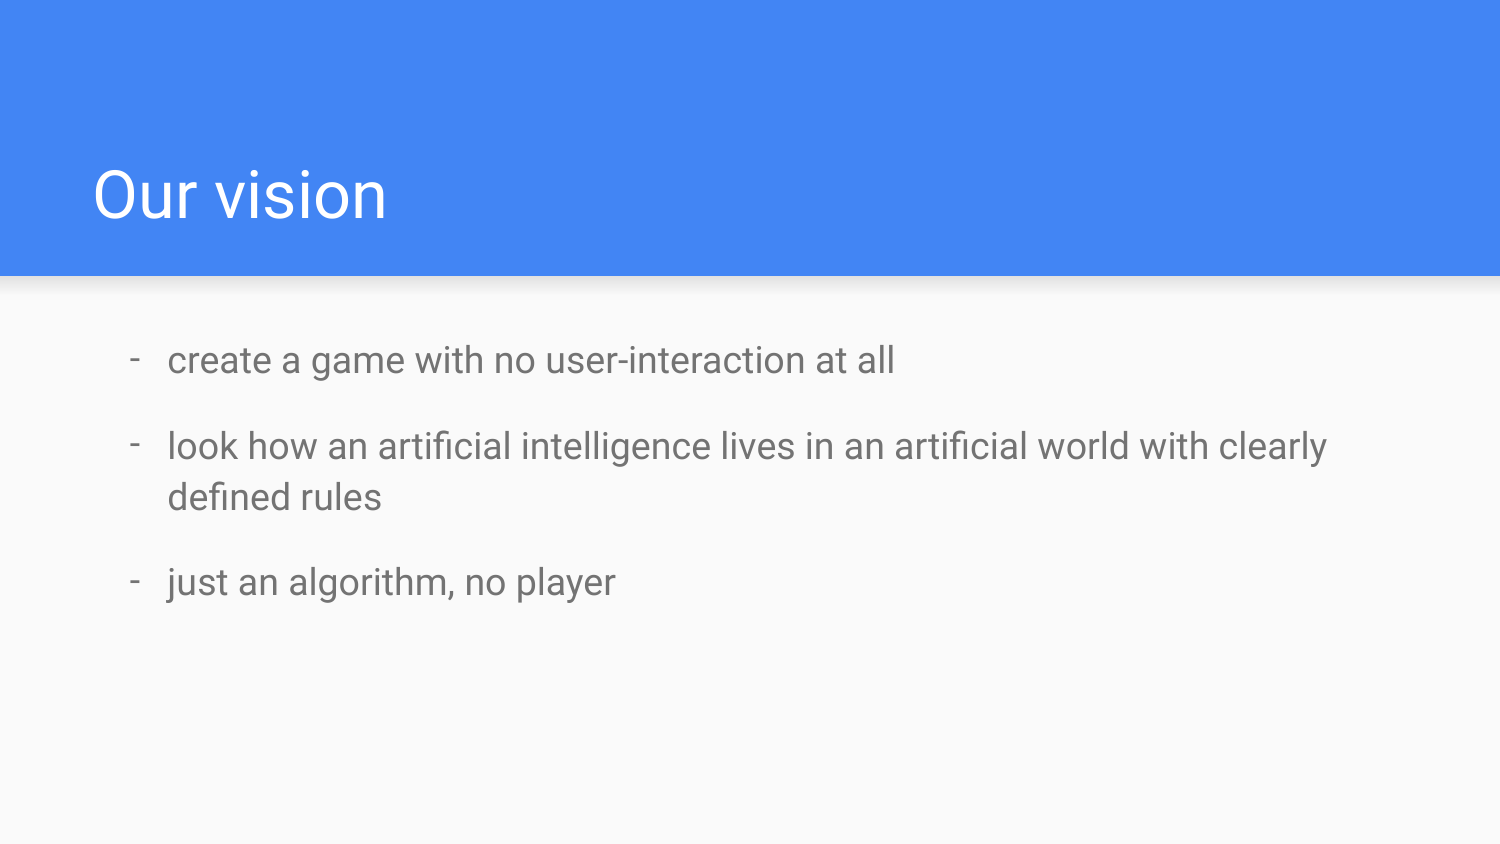

# Our vision
create a game with no user-interaction at all
look how an artificial intelligence lives in an artificial world with clearly defined rules
just an algorithm, no player